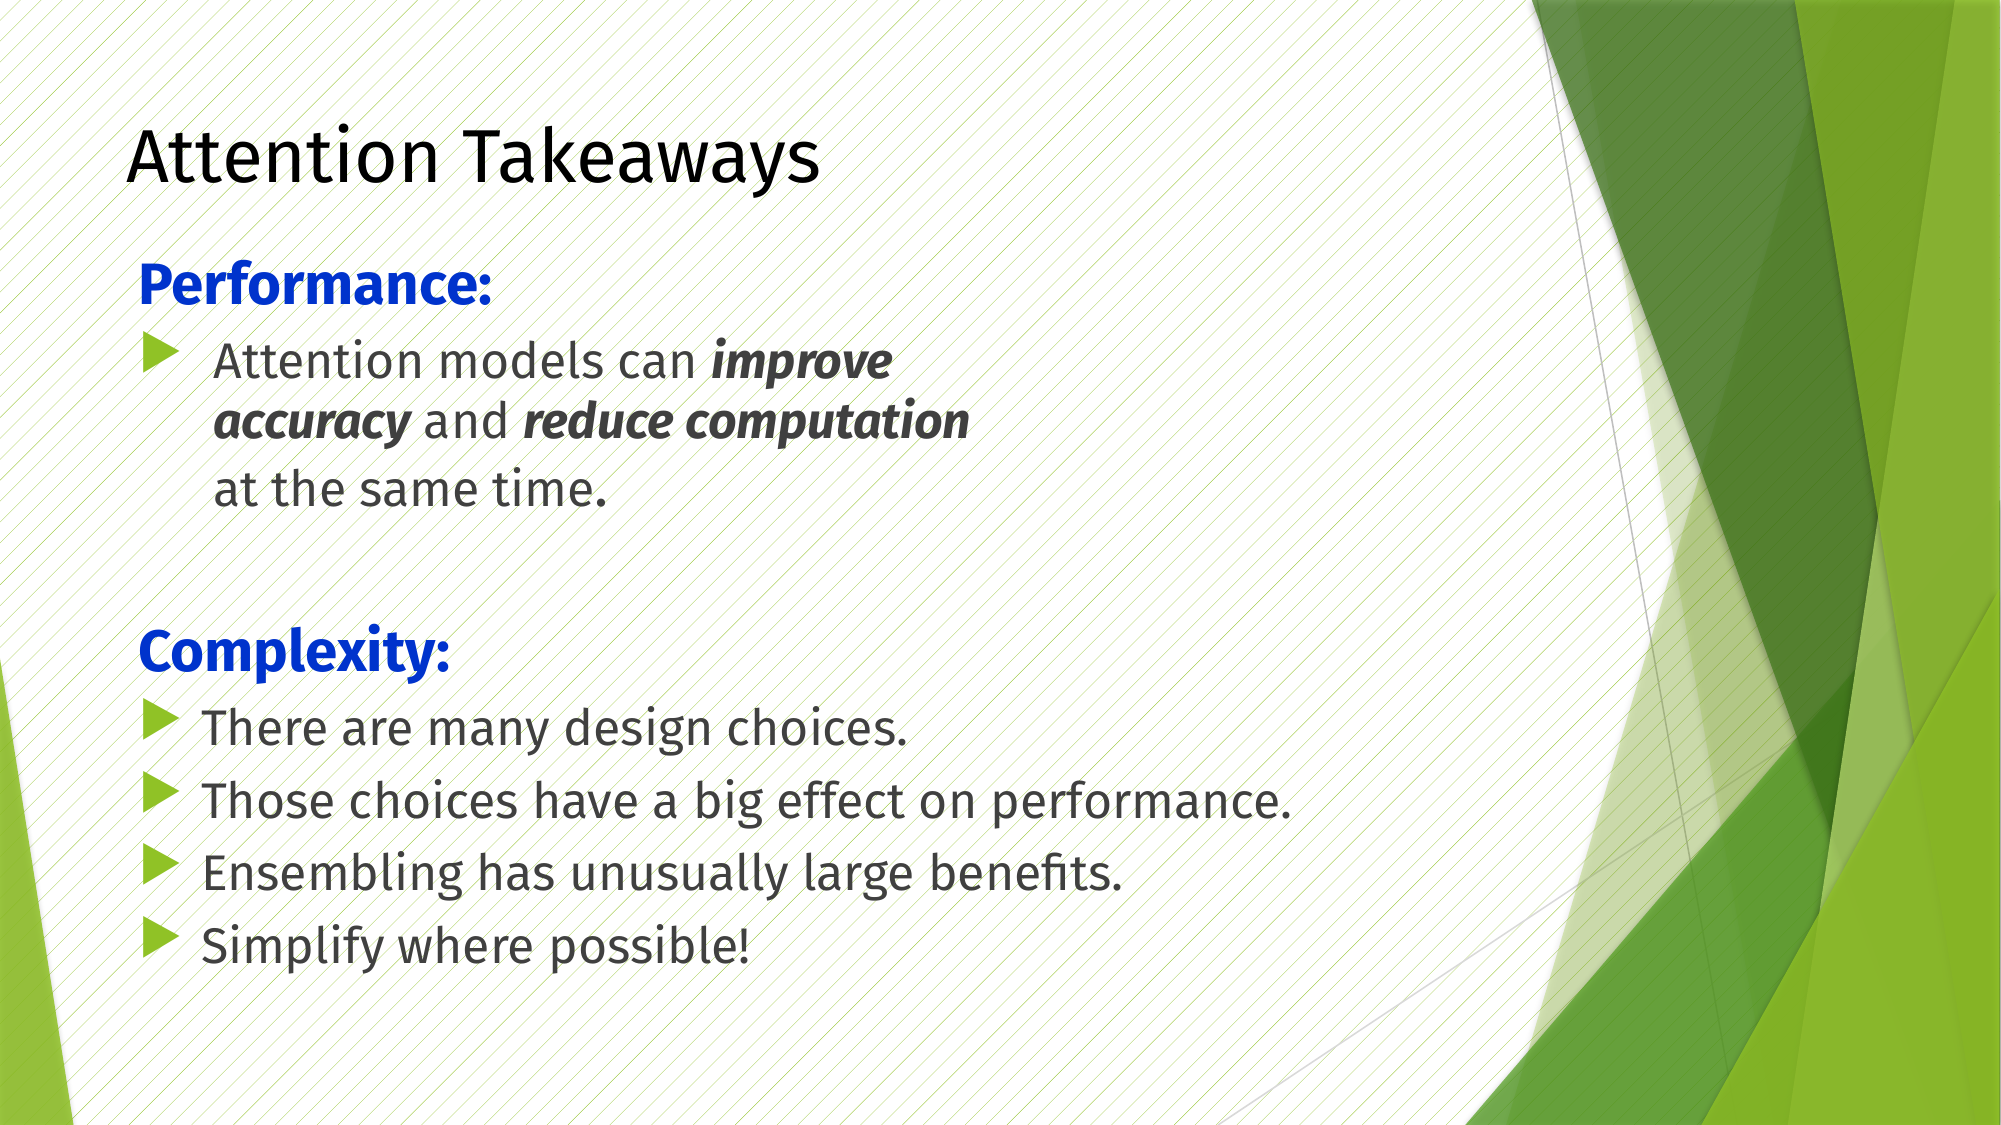

# Attention Takeaways
Performance:
Attention models can improve
accuracy and reduce computation
at the same time.

Complexity:
There are many design choices.
Those choices have a big effect on performance.
Ensembling has unusually large benefits.
Simplify where possible!